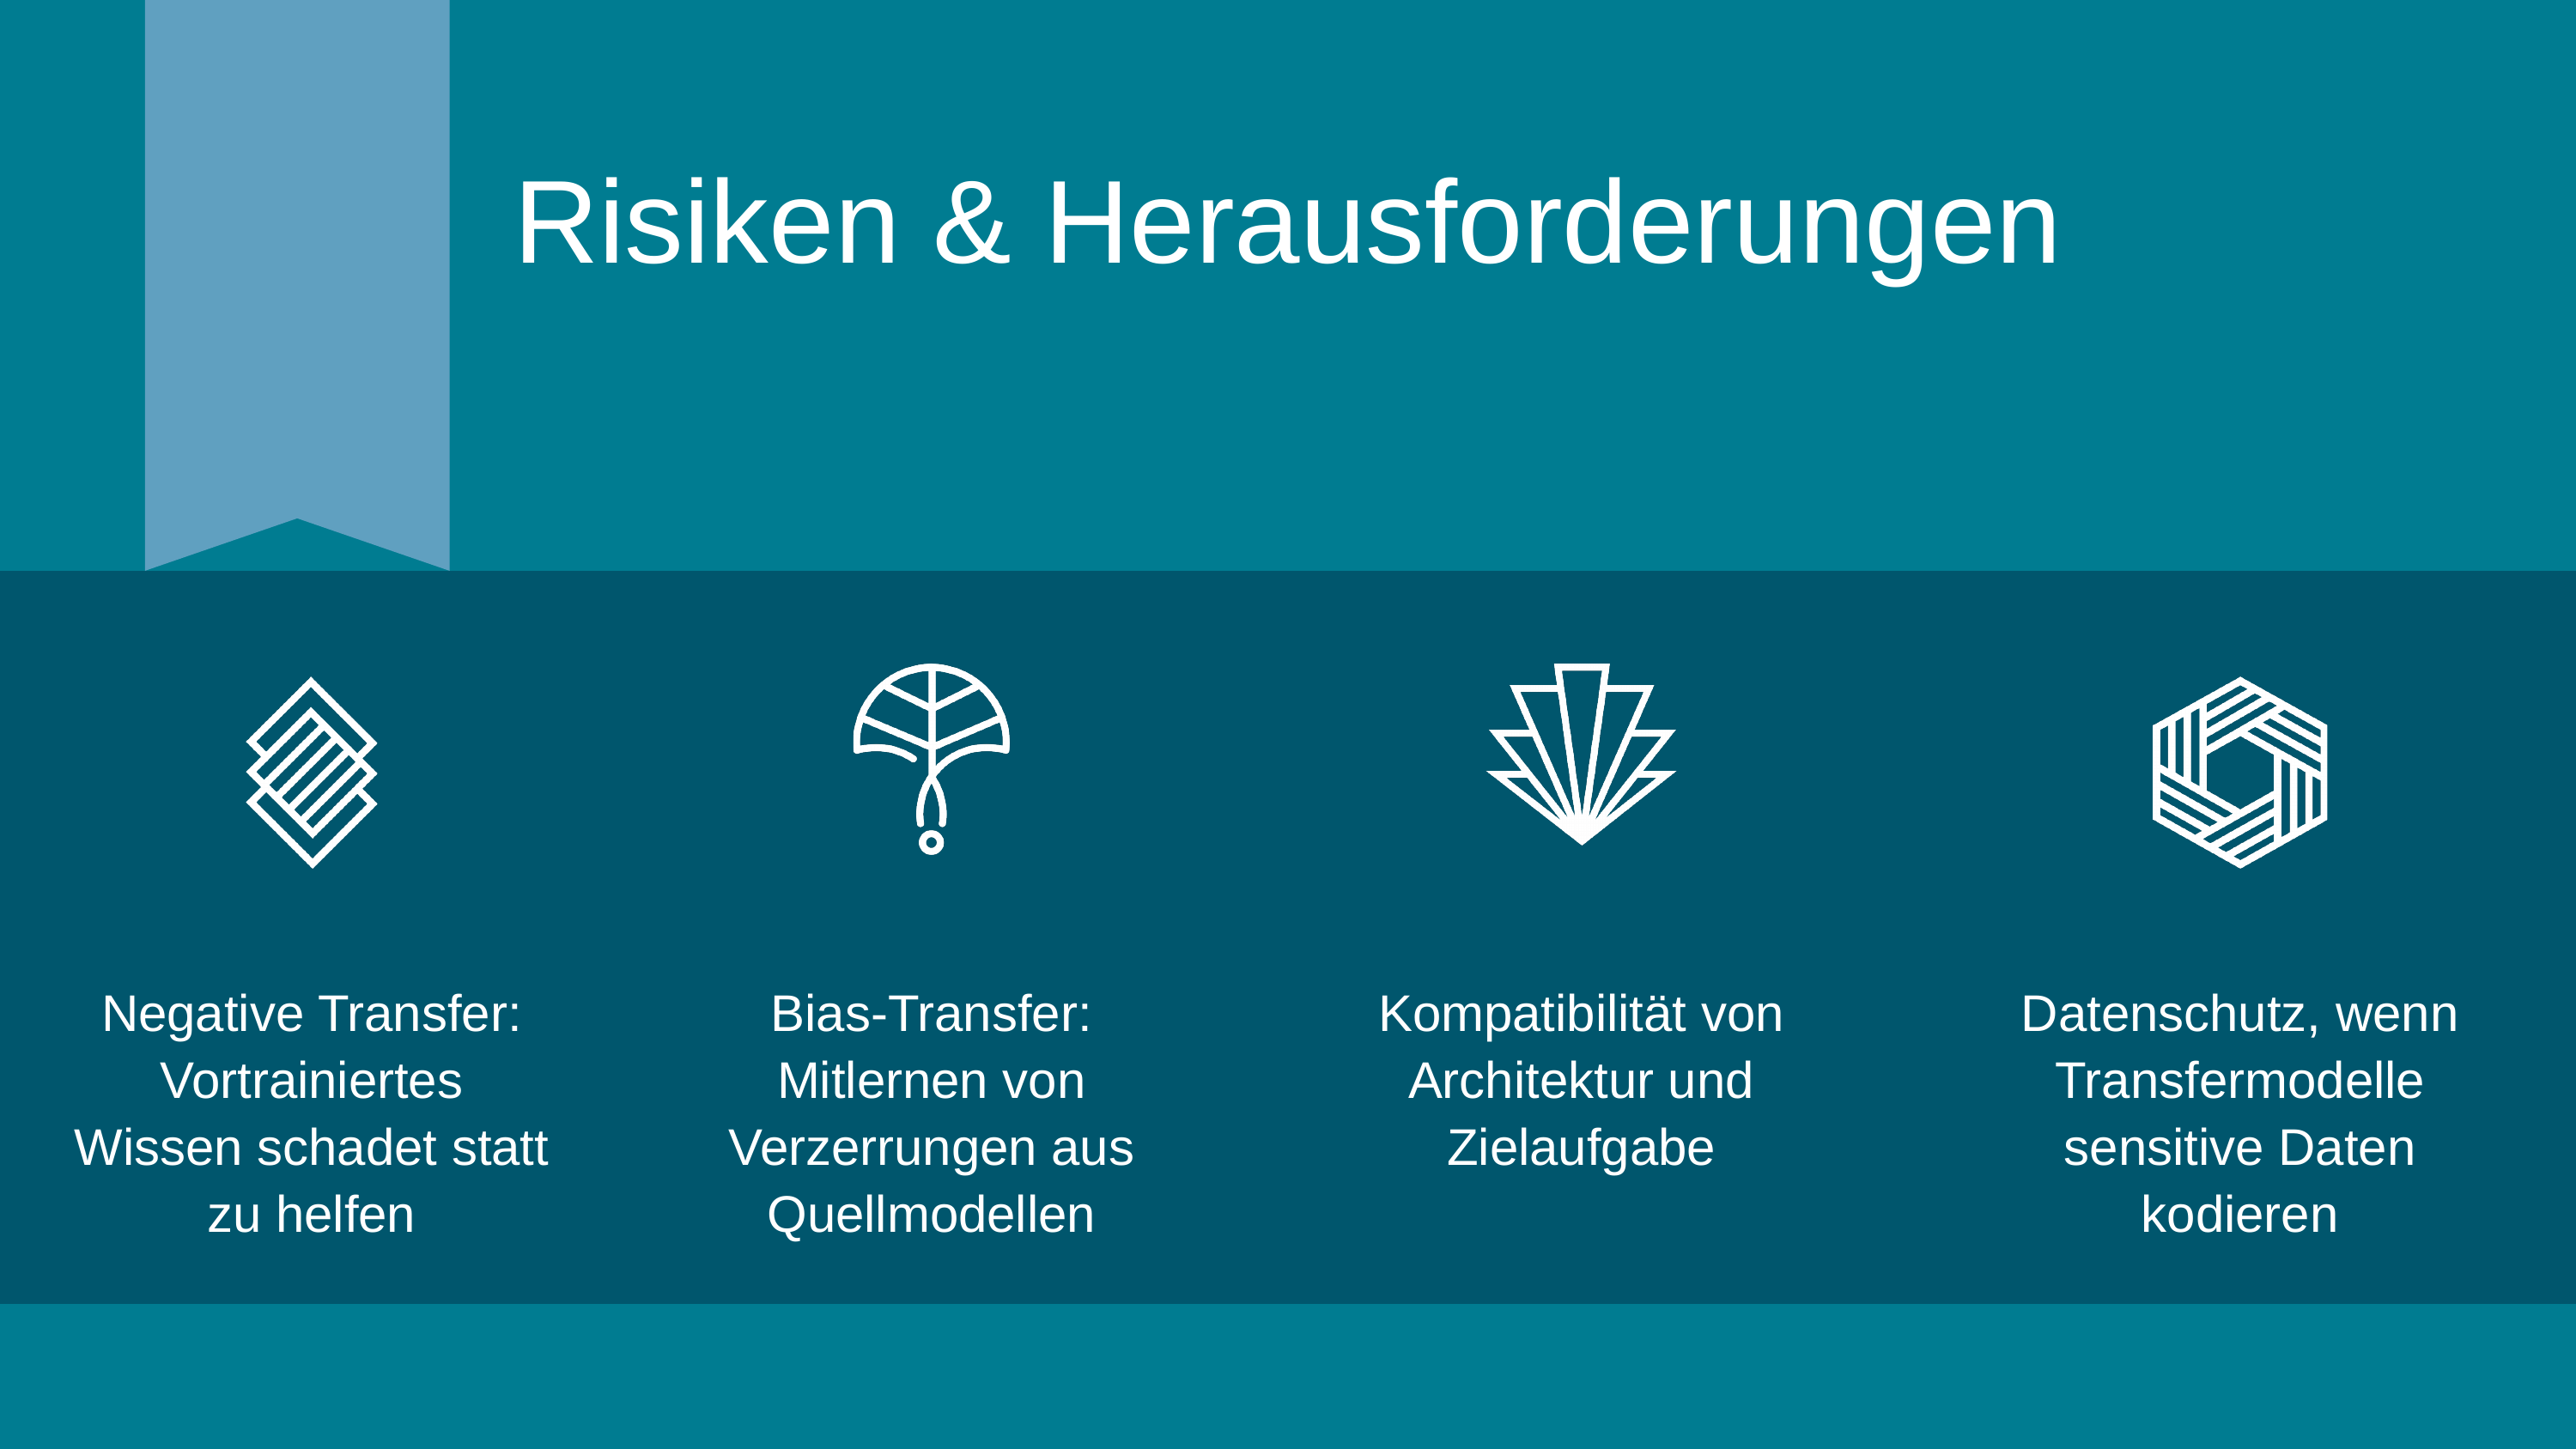

Risiken & Herausforderungen

Bias-Transfer: Mitlernen von Verzerrungen aus Quellmodellen

Kompatibilität von Architektur und Zielaufgabe

Negative Transfer: Vortrainiertes Wissen schadet statt zu helfen

Datenschutz, wenn Transfermodelle sensitive Daten kodieren